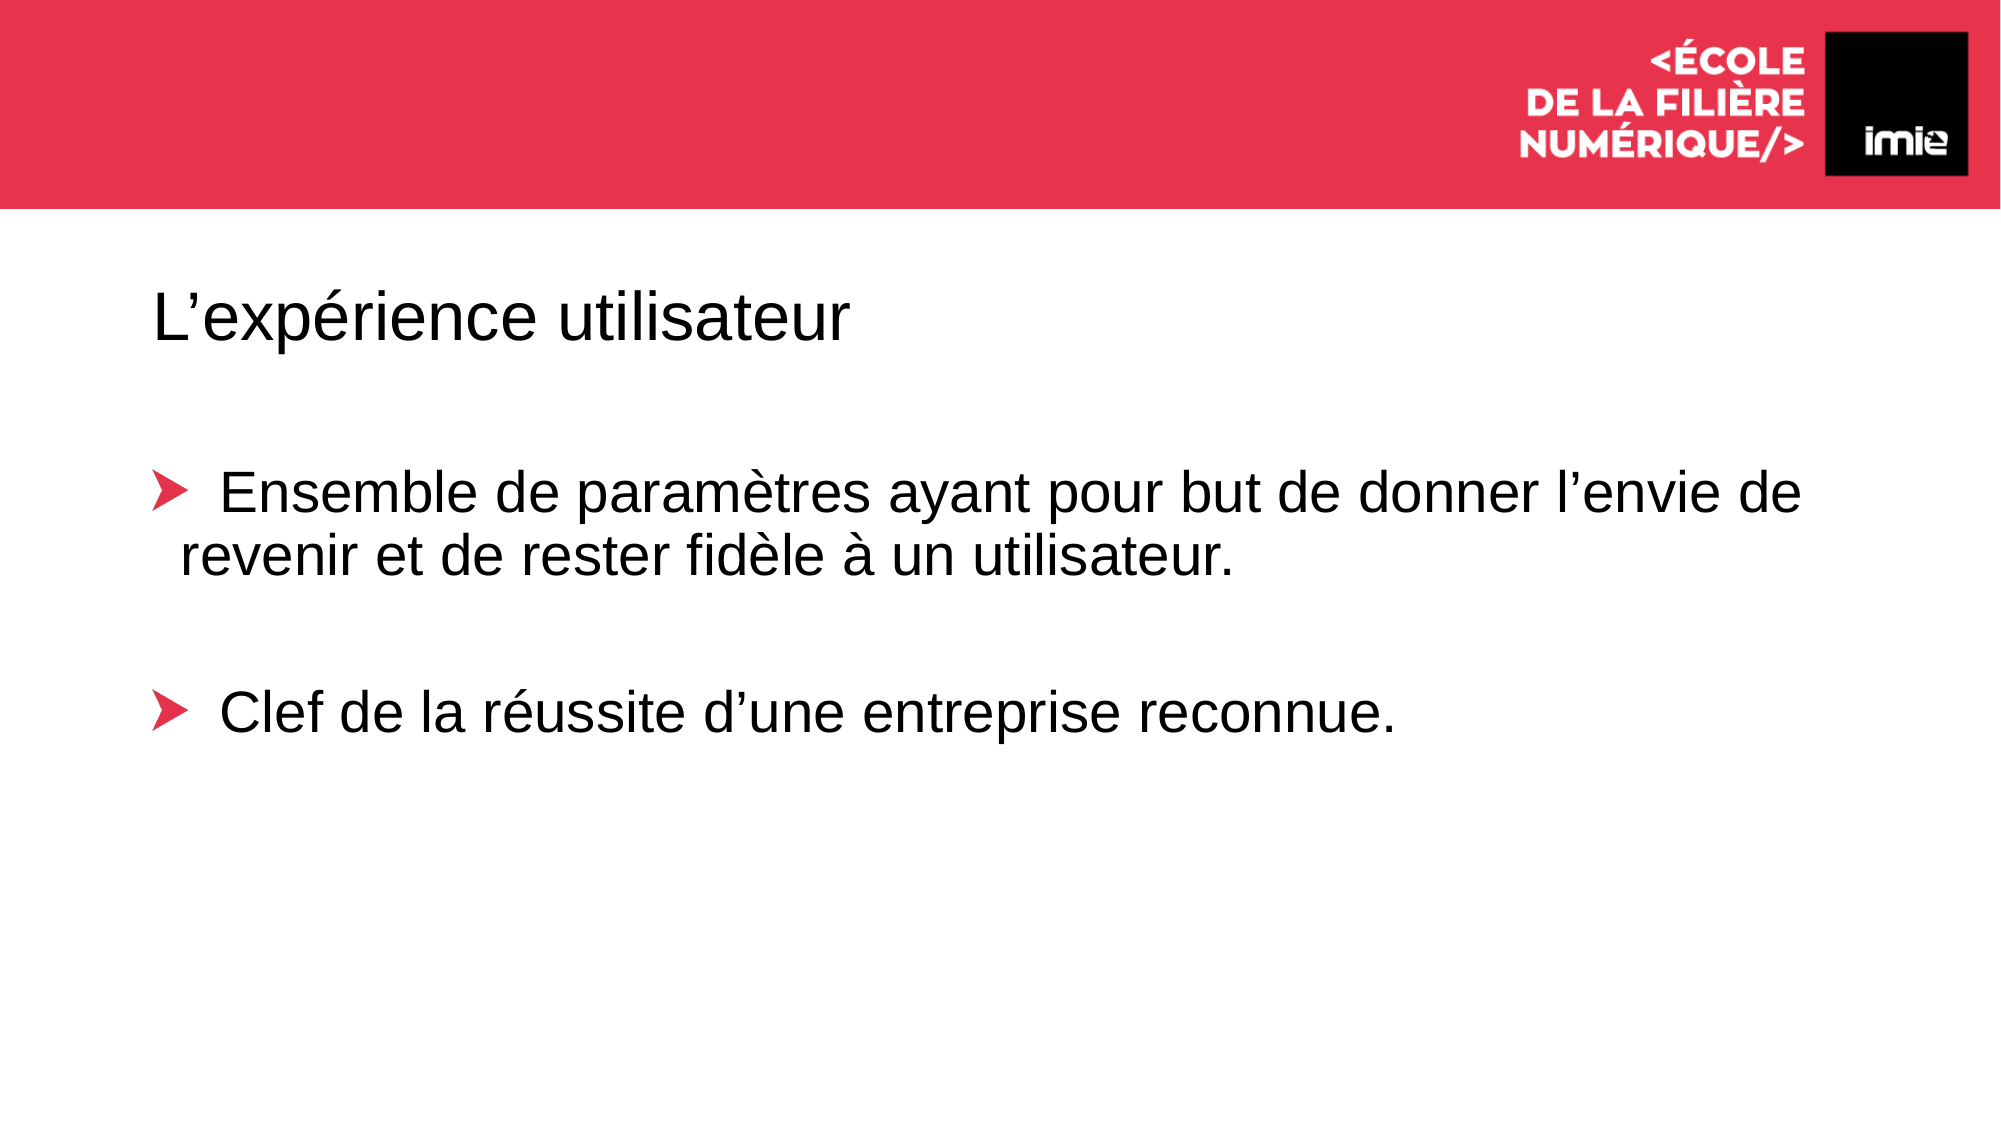

# L’expérience utilisateur
  Ensemble de paramètres ayant pour but de donner l’envie de revenir et de rester fidèle à un utilisateur.

  Clef de la réussite d’une entreprise reconnue.